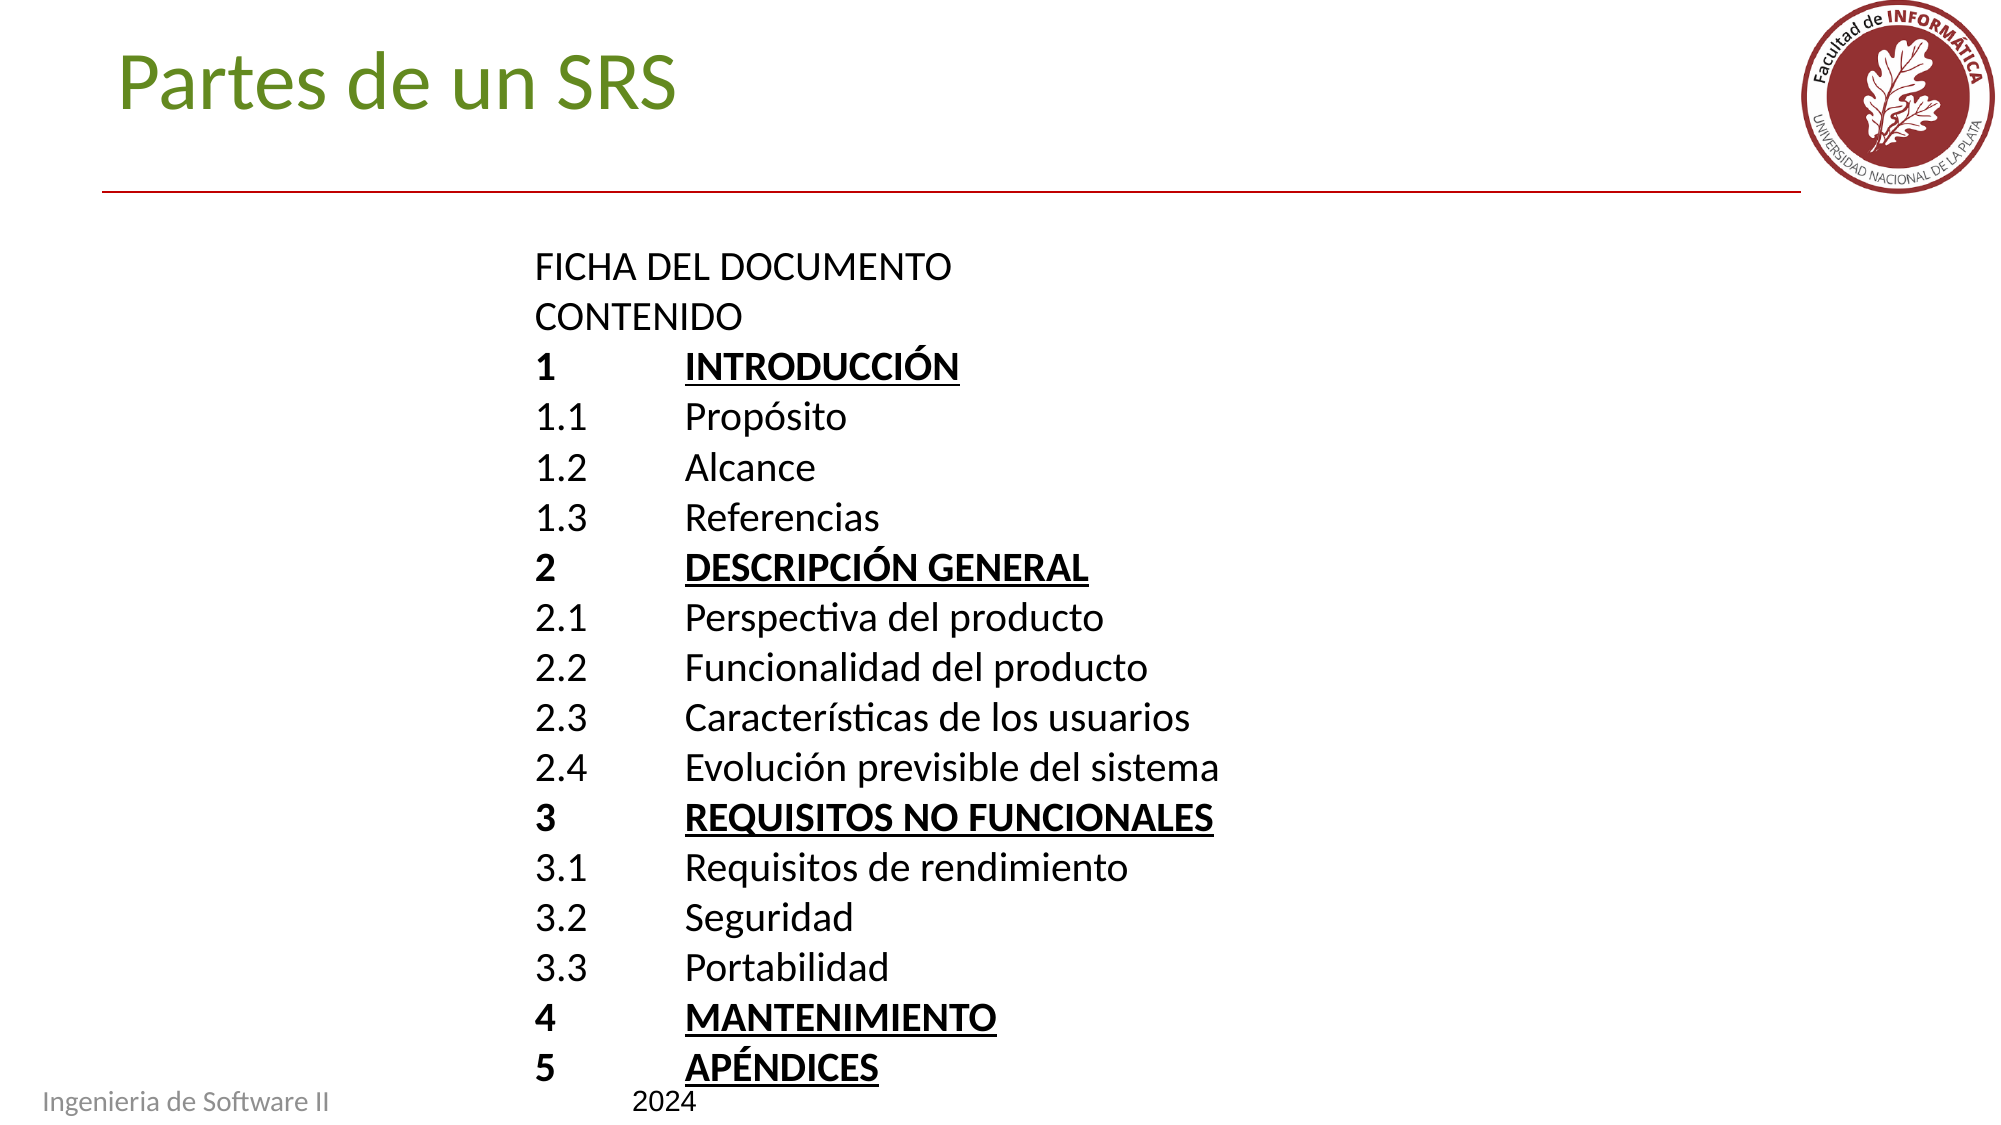

Partes de un SRS
FICHA DEL DOCUMENTO
CONTENIDO
1	INTRODUCCIÓN
1.1	Propósito
1.2	Alcance
1.3	Referencias
2	DESCRIPCIÓN GENERAL
2.1	Perspectiva del producto
2.2	Funcionalidad del producto
2.3	Características de los usuarios
2.4	Evolución previsible del sistema
3	REQUISITOS NO FUNCIONALES
3.1	Requisitos de rendimiento
3.2	Seguridad
3.3	Portabilidad
4	MANTENIMIENTO
5	APÉNDICES